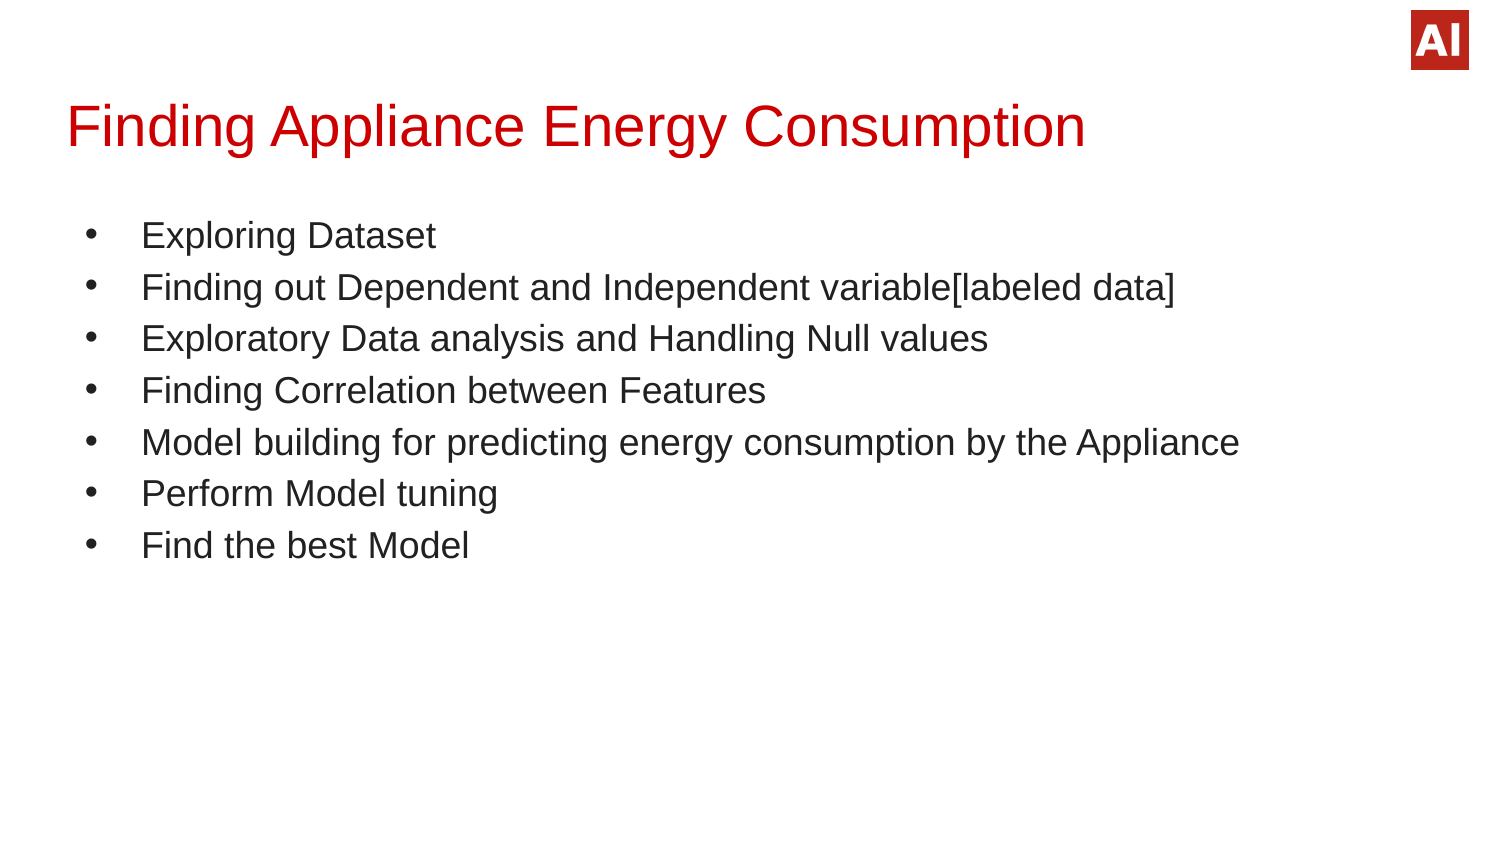

# Finding Appliance Energy Consumption
Exploring Dataset
Finding out Dependent and Independent variable[labeled data]
Exploratory Data analysis and Handling Null values
Finding Correlation between Features
Model building for predicting energy consumption by the Appliance
Perform Model tuning
Find the best Model